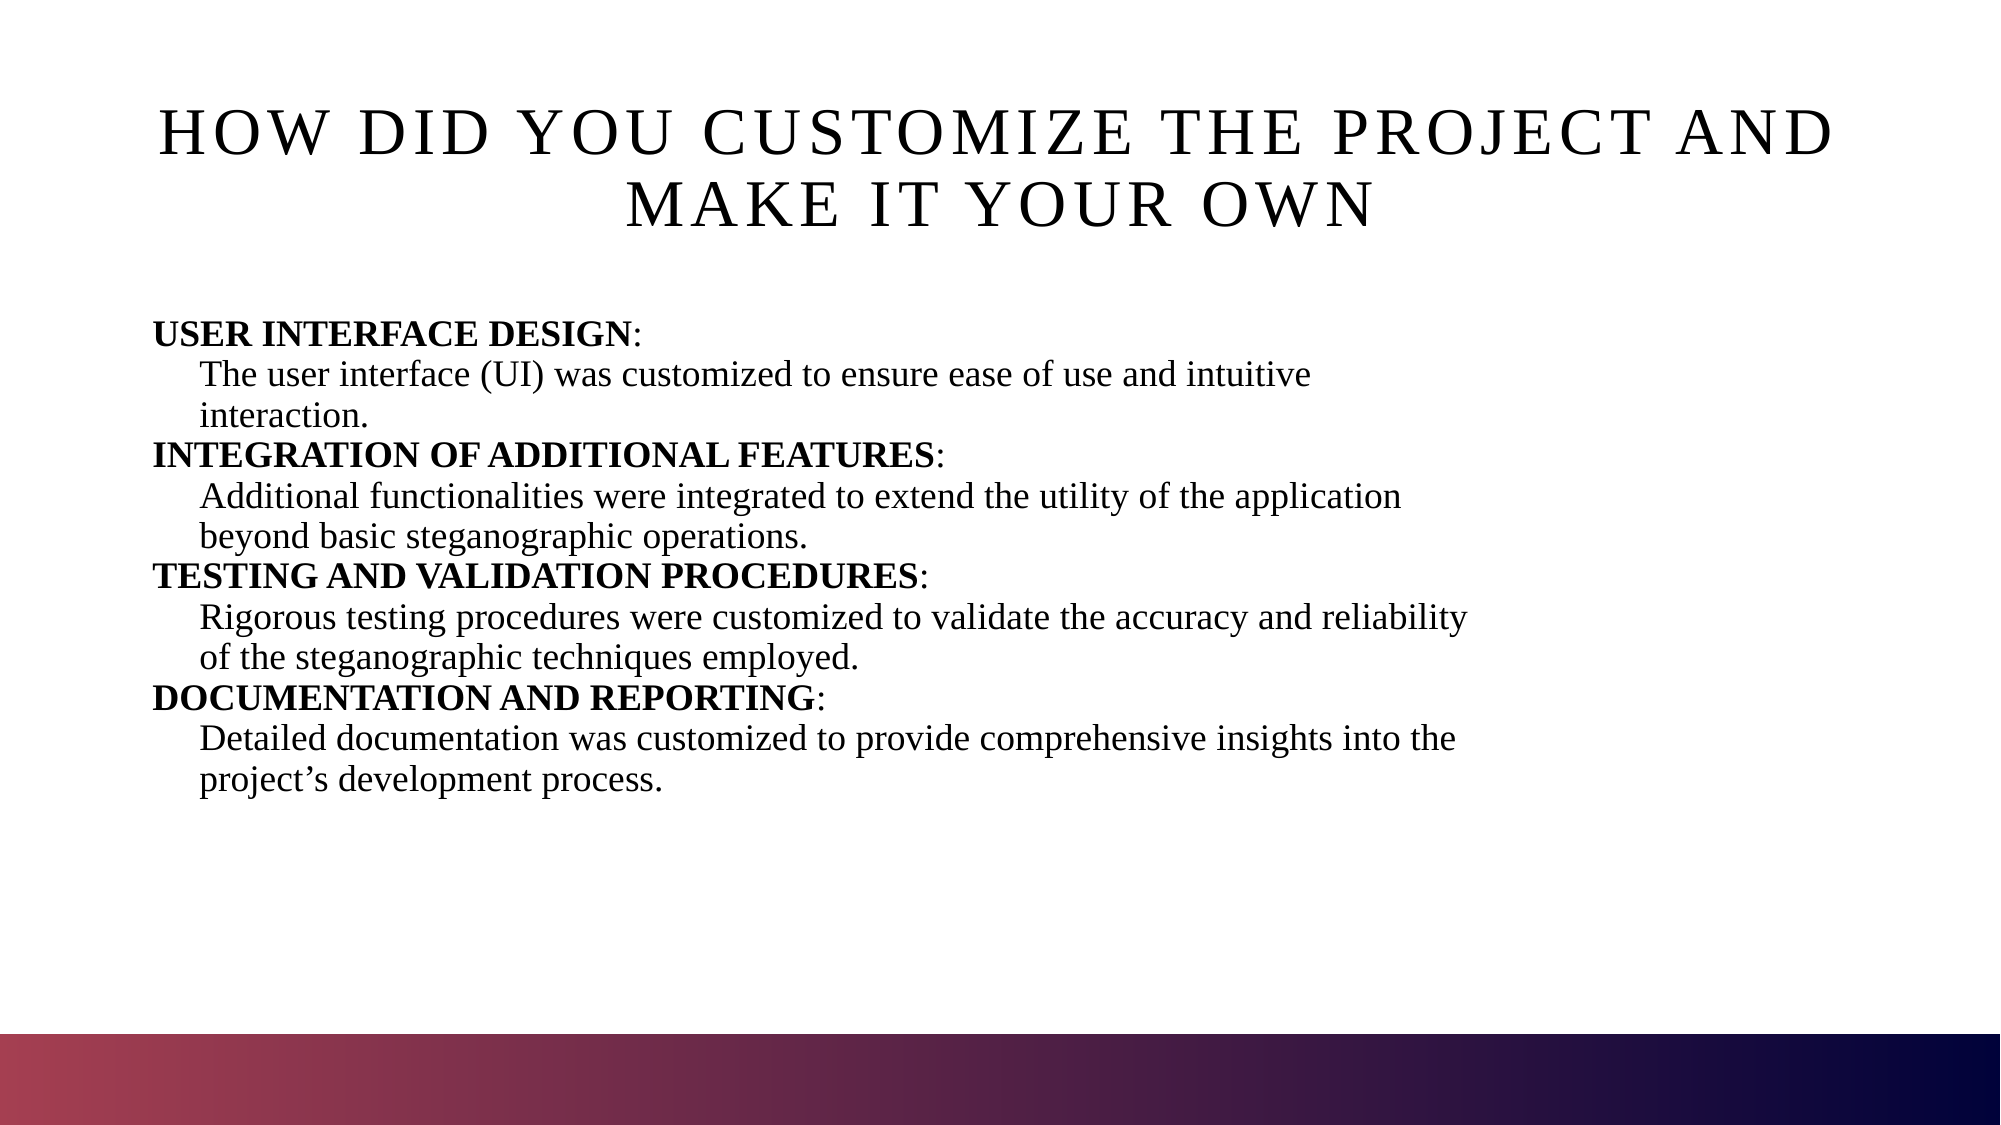

# HOW DID YOU CUSTOMIZE THE PROJECT AND MAKE IT YOUR OWN
USER INTERFACE DESIGN:
The user interface (UI) was customized to ensure ease of use and intuitive interaction.
INTEGRATION OF ADDITIONAL FEATURES:
Additional functionalities were integrated to extend the utility of the application beyond basic steganographic operations.
TESTING AND VALIDATION PROCEDURES:
Rigorous testing procedures were customized to validate the accuracy and reliability of the steganographic techniques employed.
DOCUMENTATION AND REPORTING:
Detailed documentation was customized to provide comprehensive insights into the project’s development process.